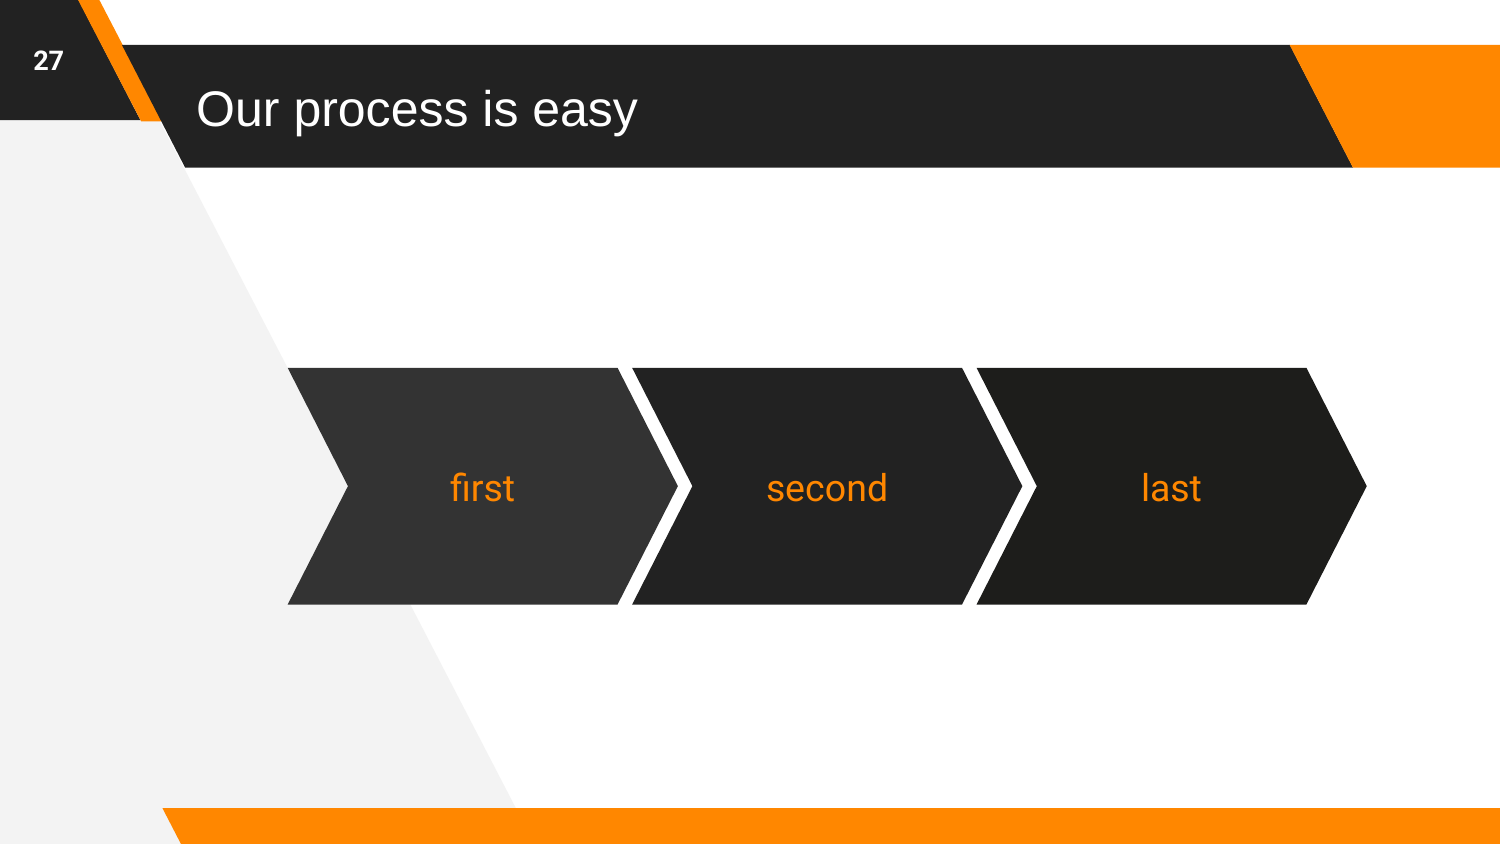

27
# Our process is easy
first
second
last